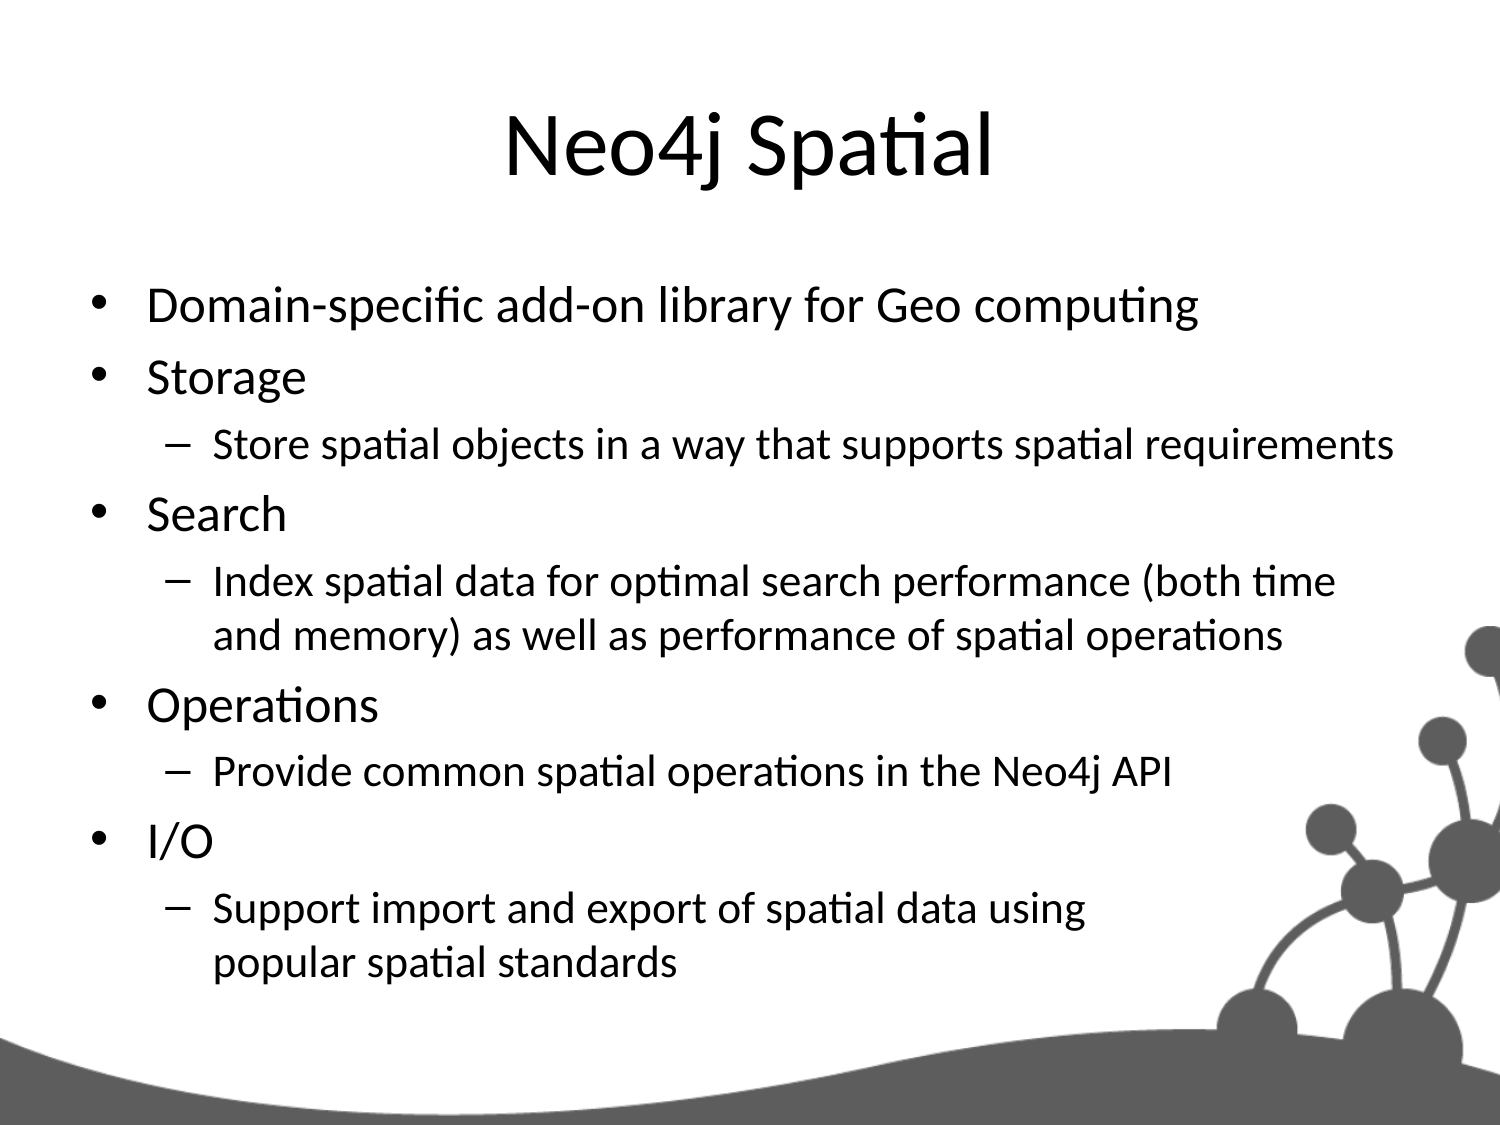

# Neo4j Spatial
Domain-specific add-on library for Geo computing
Storage
Store spatial objects in a way that supports spatial requirements
Search
Index spatial data for optimal search performance (both time and memory) as well as performance of spatial operations
Operations
Provide common spatial operations in the Neo4j API
I/O
Support import and export of spatial data using
popular spatial standards